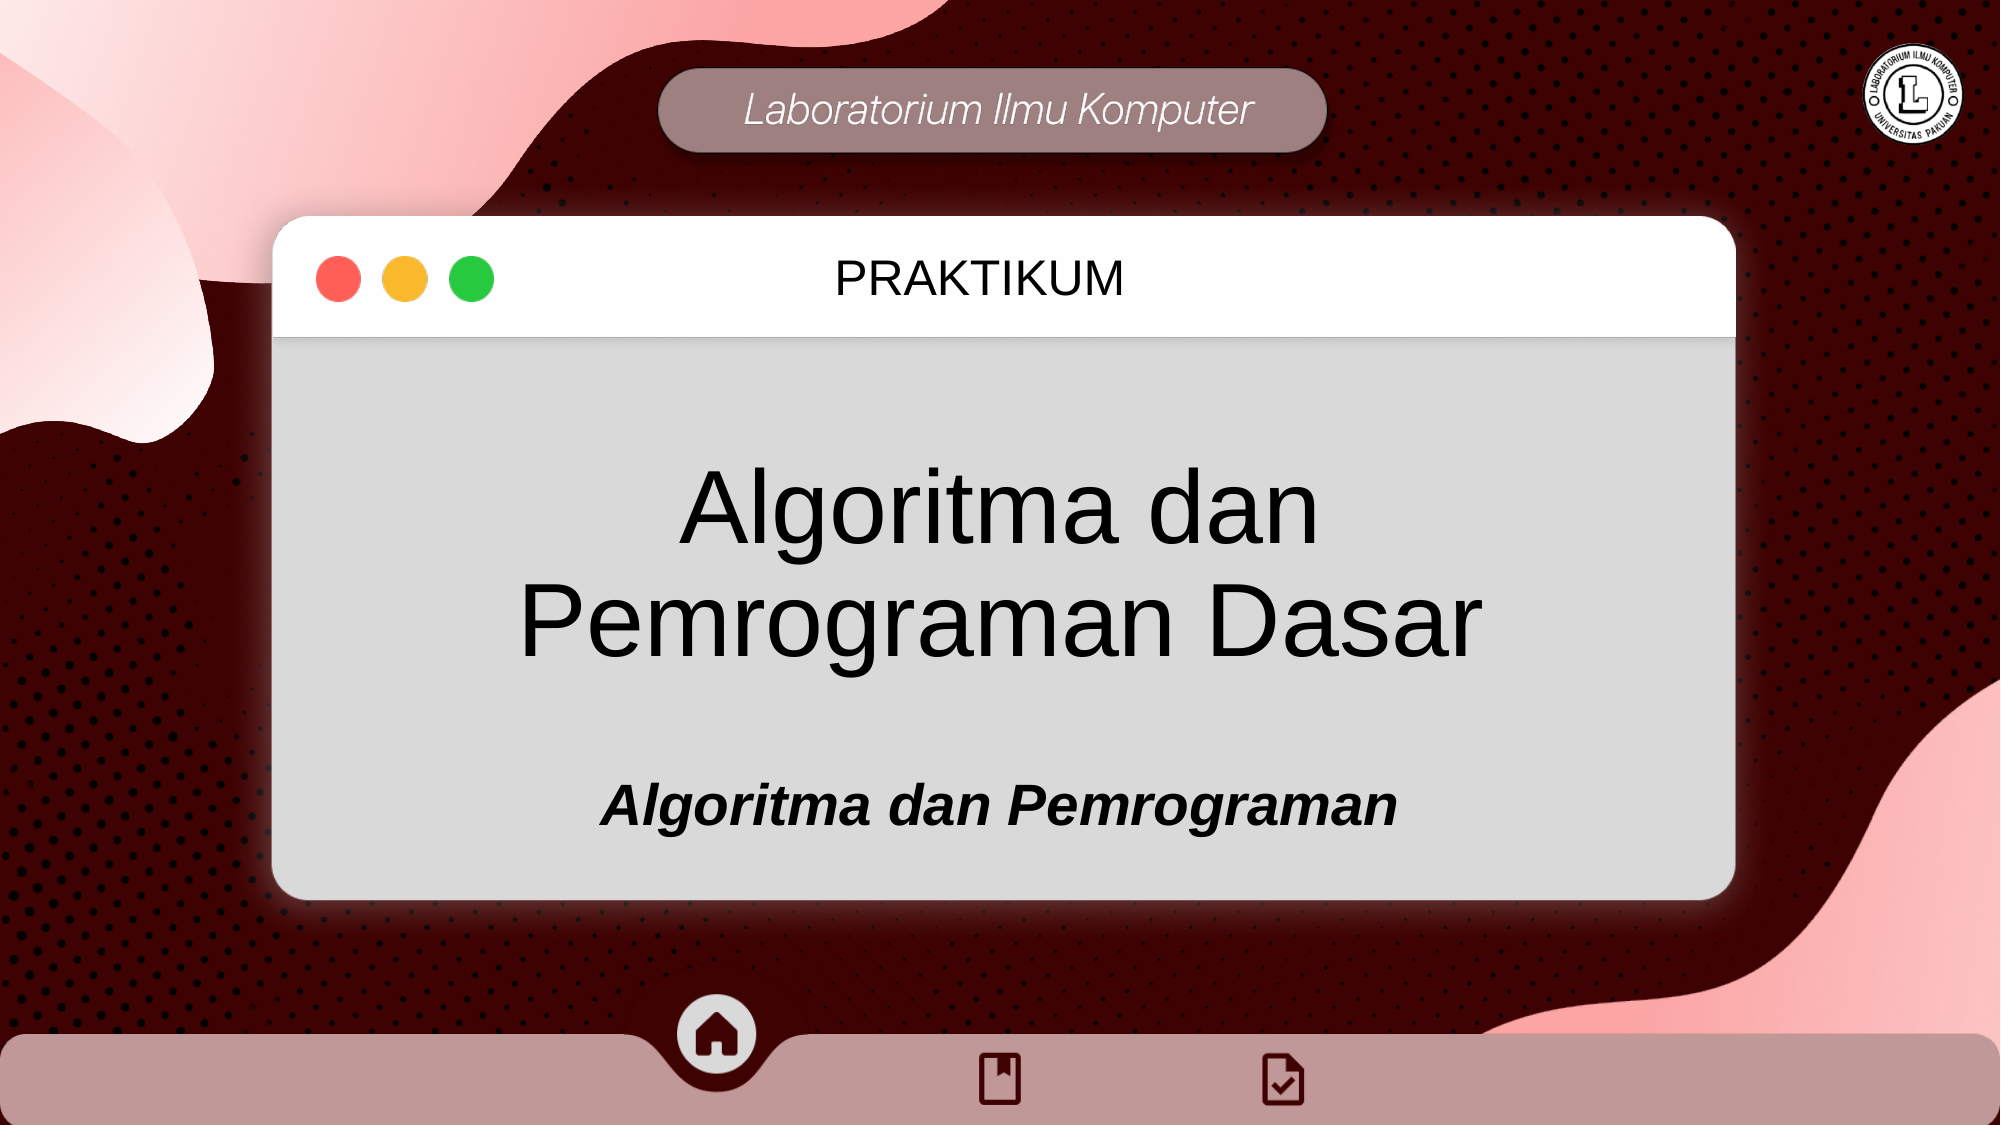

# Algoritma dan Pemrograman Dasar
Algoritma dan Pemrograman